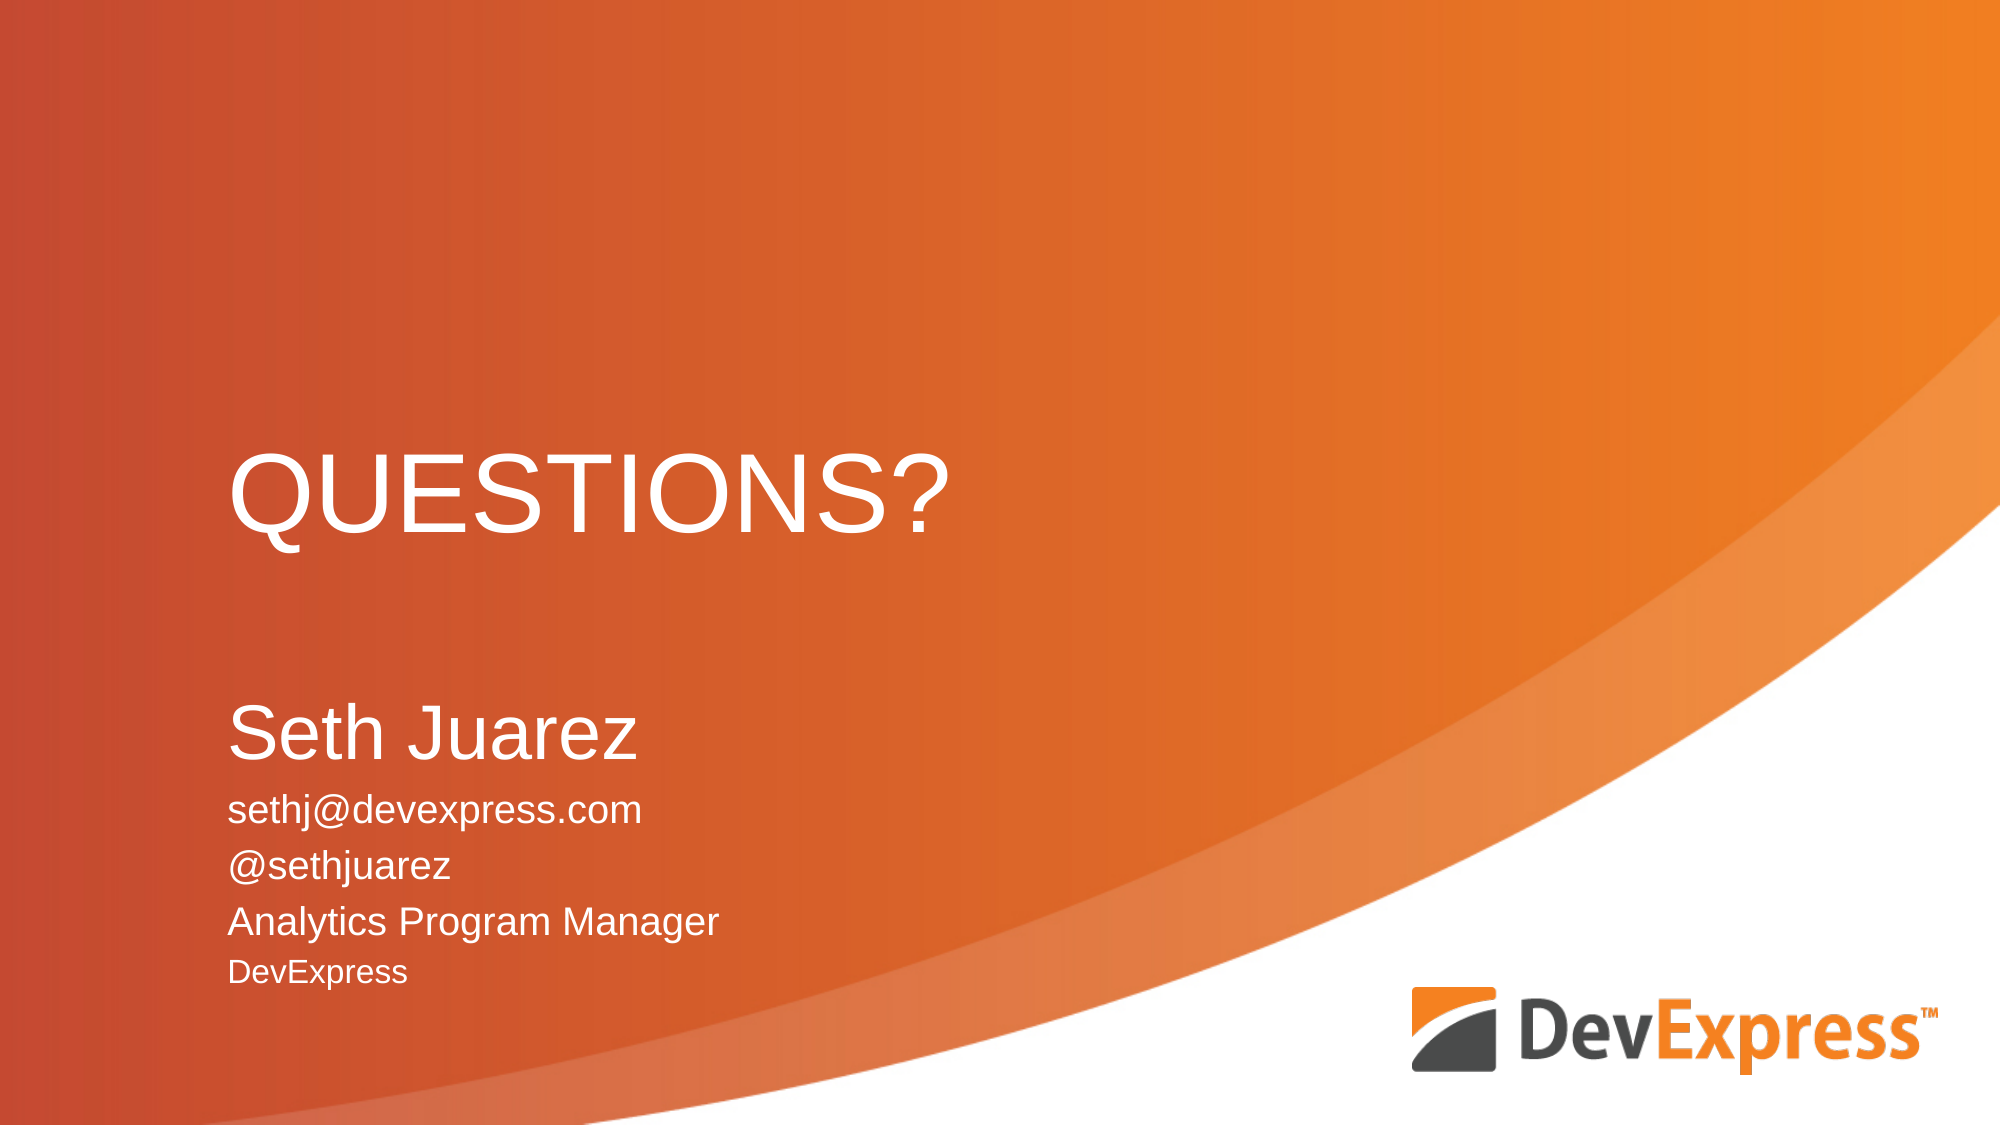

# Questions?
Seth Juarez
sethj@devexpress.com
@sethjuarez
Analytics Program Manager
DevExpress